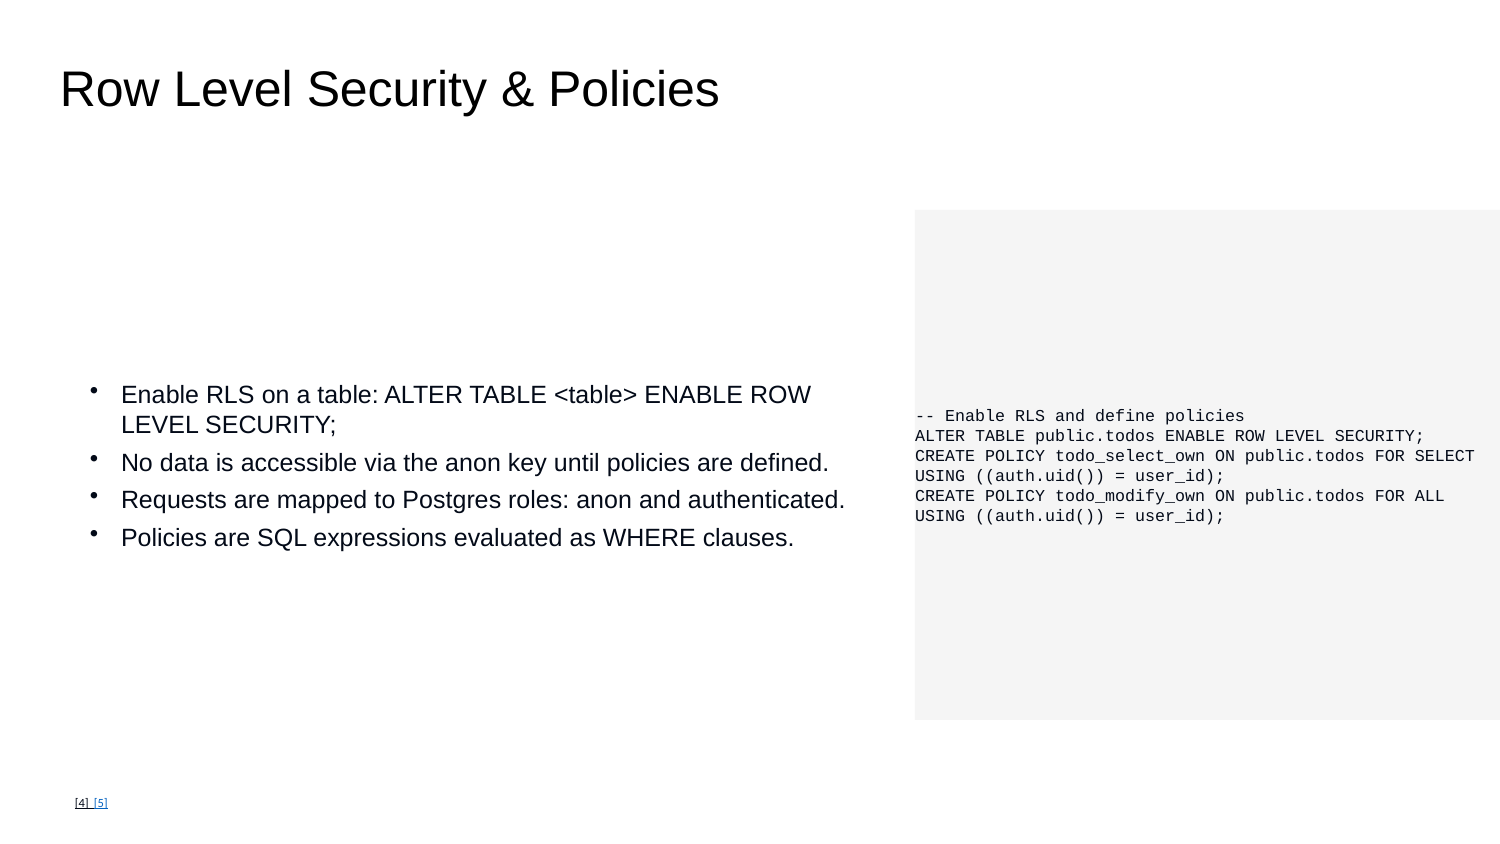

Row Level Security & Policies
Enable RLS on a table: ALTER TABLE <table> ENABLE ROW LEVEL SECURITY;
No data is accessible via the anon key until policies are defined.
Requests are mapped to Postgres roles: anon and authenticated.
Policies are SQL expressions evaluated as WHERE clauses.
-- Enable RLS and define policies
ALTER TABLE public.todos ENABLE ROW LEVEL SECURITY;
CREATE POLICY todo_select_own ON public.todos FOR SELECT USING ((auth.uid()) = user_id);
CREATE POLICY todo_modify_own ON public.todos FOR ALL USING ((auth.uid()) = user_id);
[4]  [5]